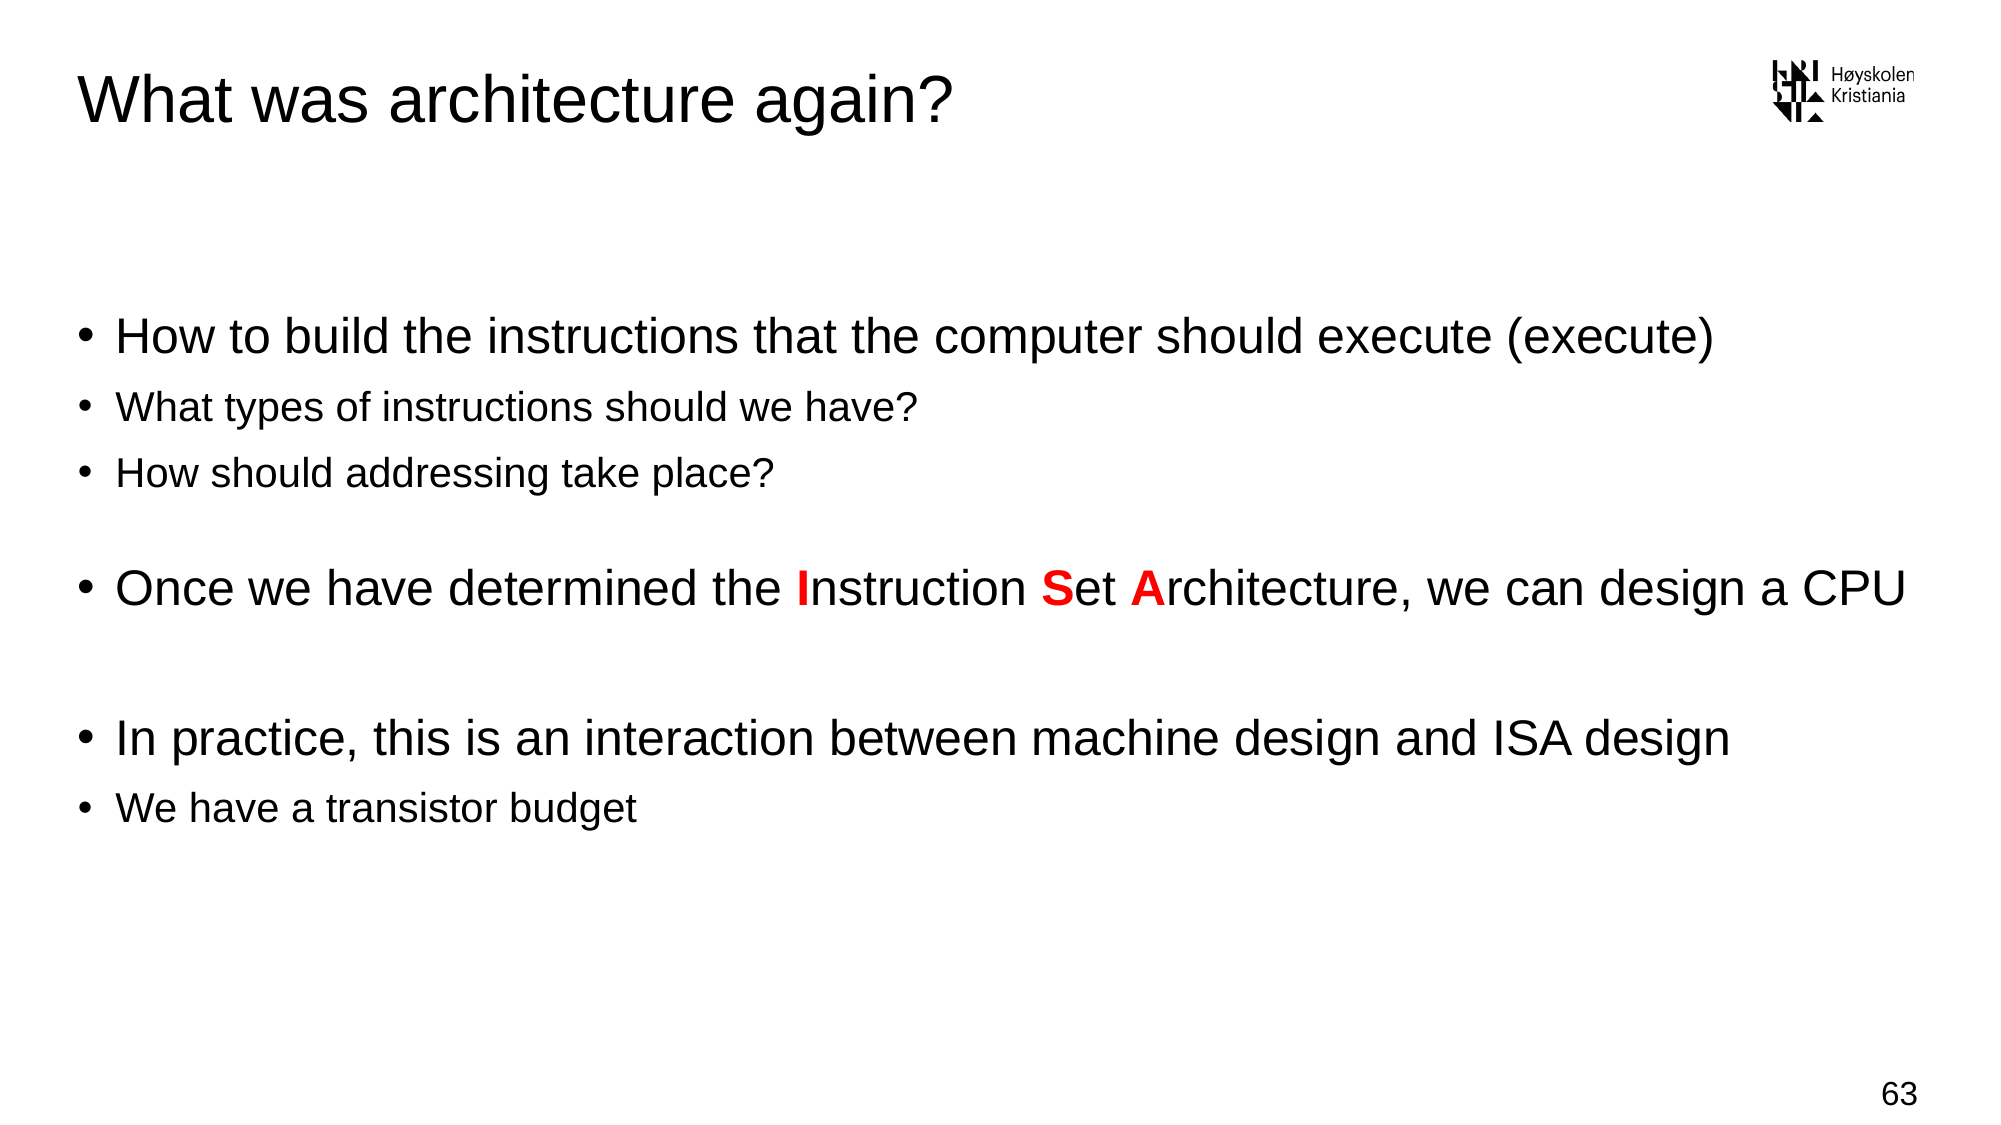

# What was architecture again?
How to build the instructions that the computer should execute (execute)
What types of instructions should we have?
How should addressing take place?
Once we have determined the Instruction Set Architecture, we can design a CPU

In practice, this is an interaction between machine design and ISA design
We have a transistor budget